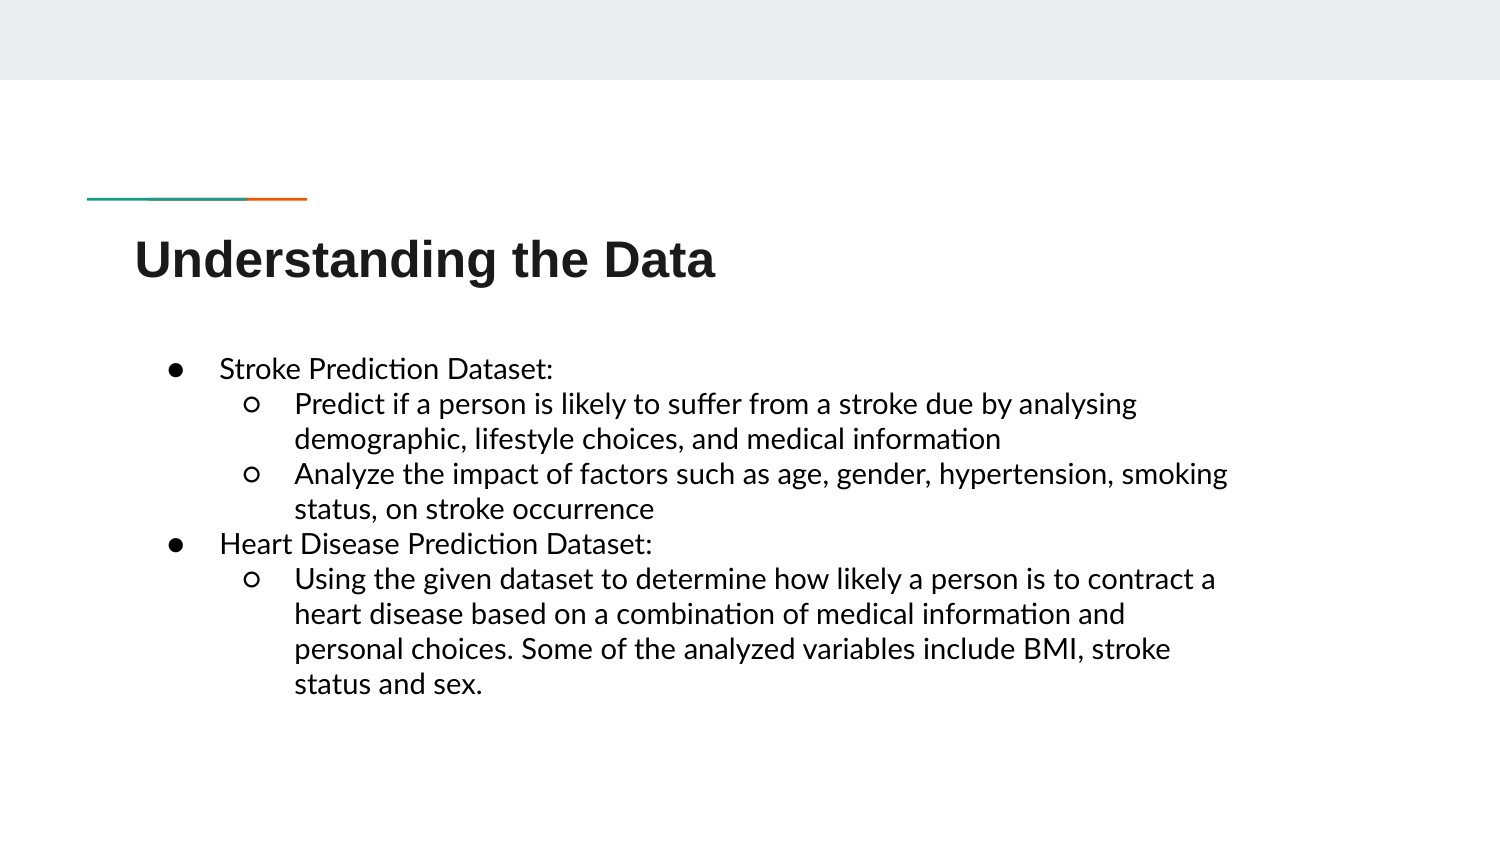

# Understanding the Data
Stroke Prediction Dataset:
Predict if a person is likely to suffer from a stroke due by analysing demographic, lifestyle choices, and medical information
Analyze the impact of factors such as age, gender, hypertension, smoking status, on stroke occurrence
Heart Disease Prediction Dataset:
Using the given dataset to determine how likely a person is to contract a heart disease based on a combination of medical information and personal choices. Some of the analyzed variables include BMI, stroke status and sex.